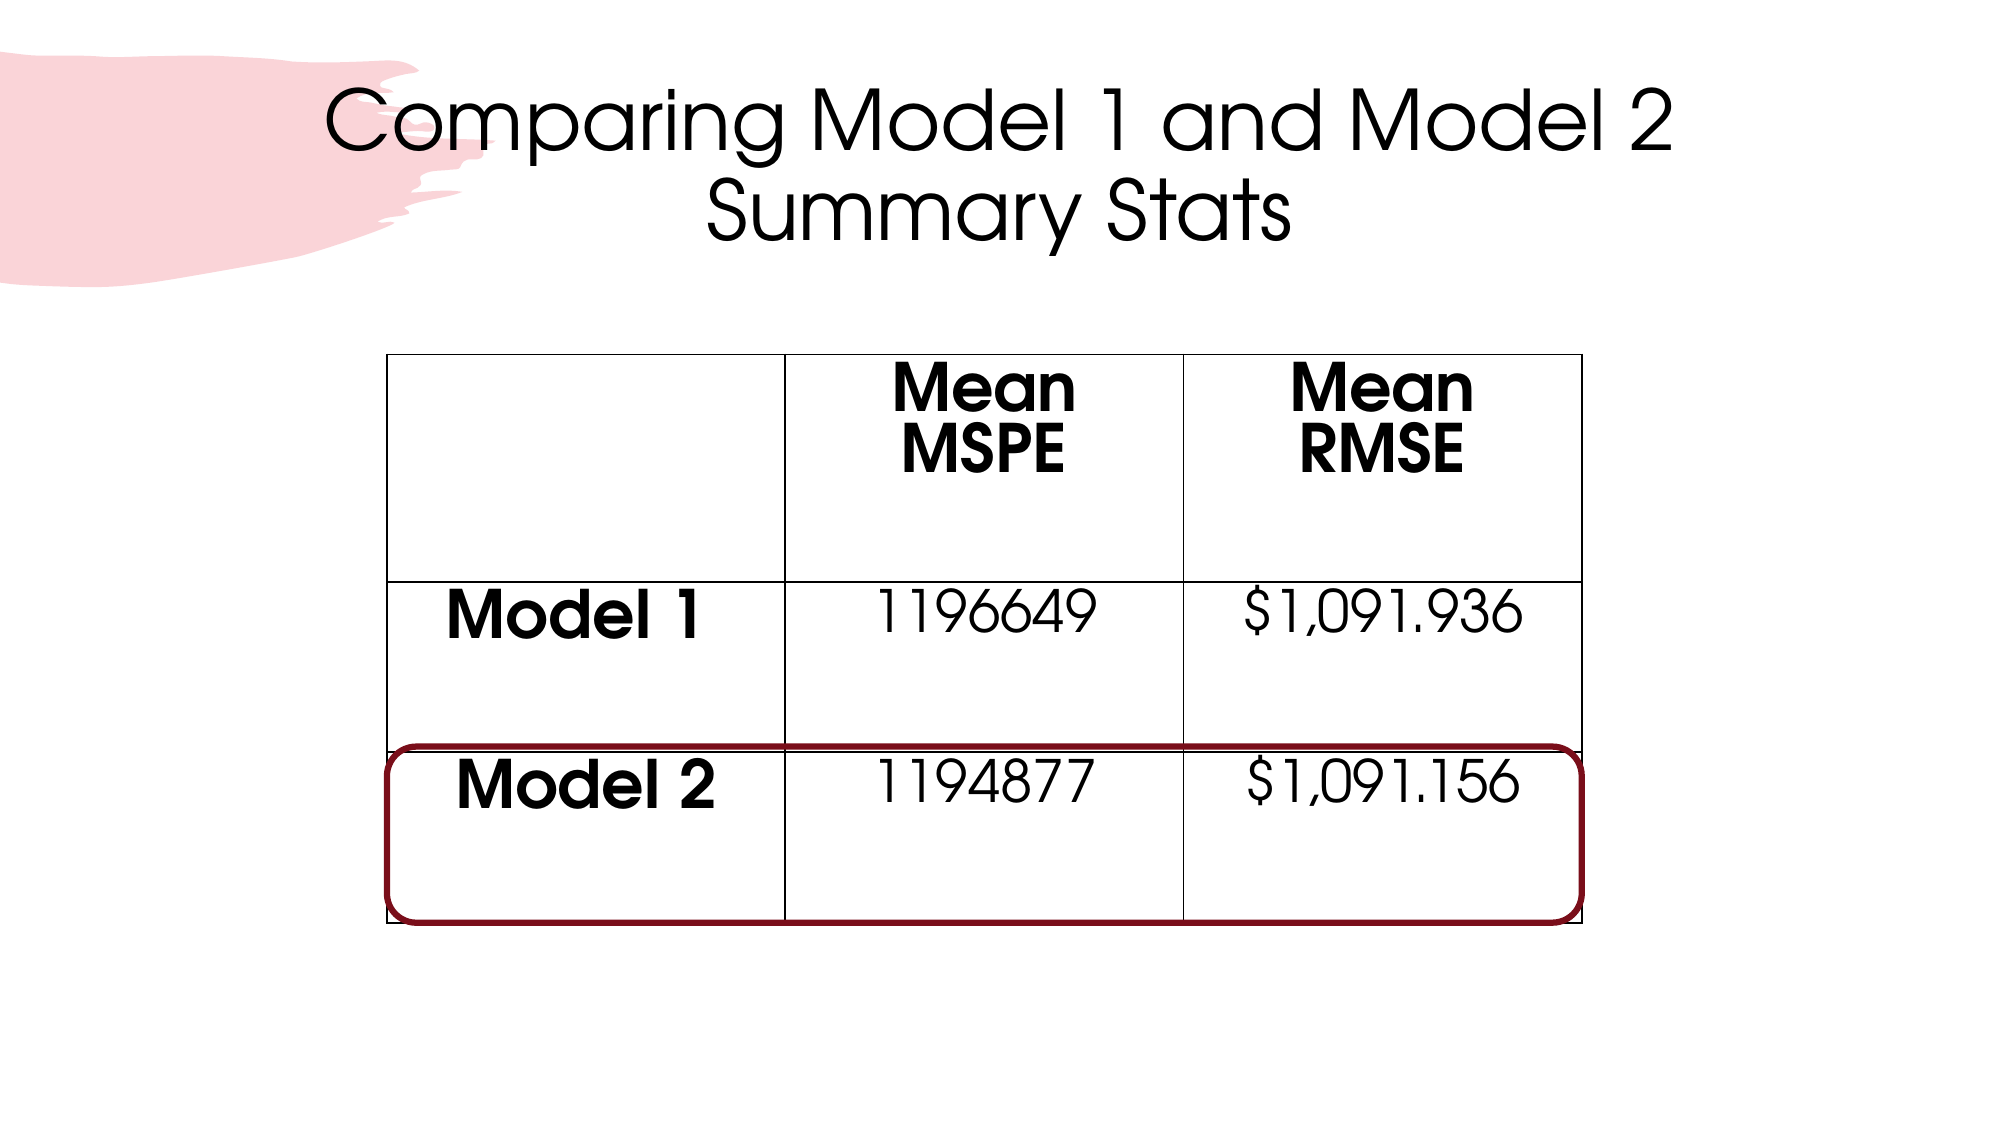

# Comparing Model 1 and Model 2 Summary Stats
|  | Mean MSPE | Mean RMSE |
| --- | --- | --- |
| Model 1 | 1196649 | $1,091.936 |
| Model 2 | 1194877 | $1,091.156 |